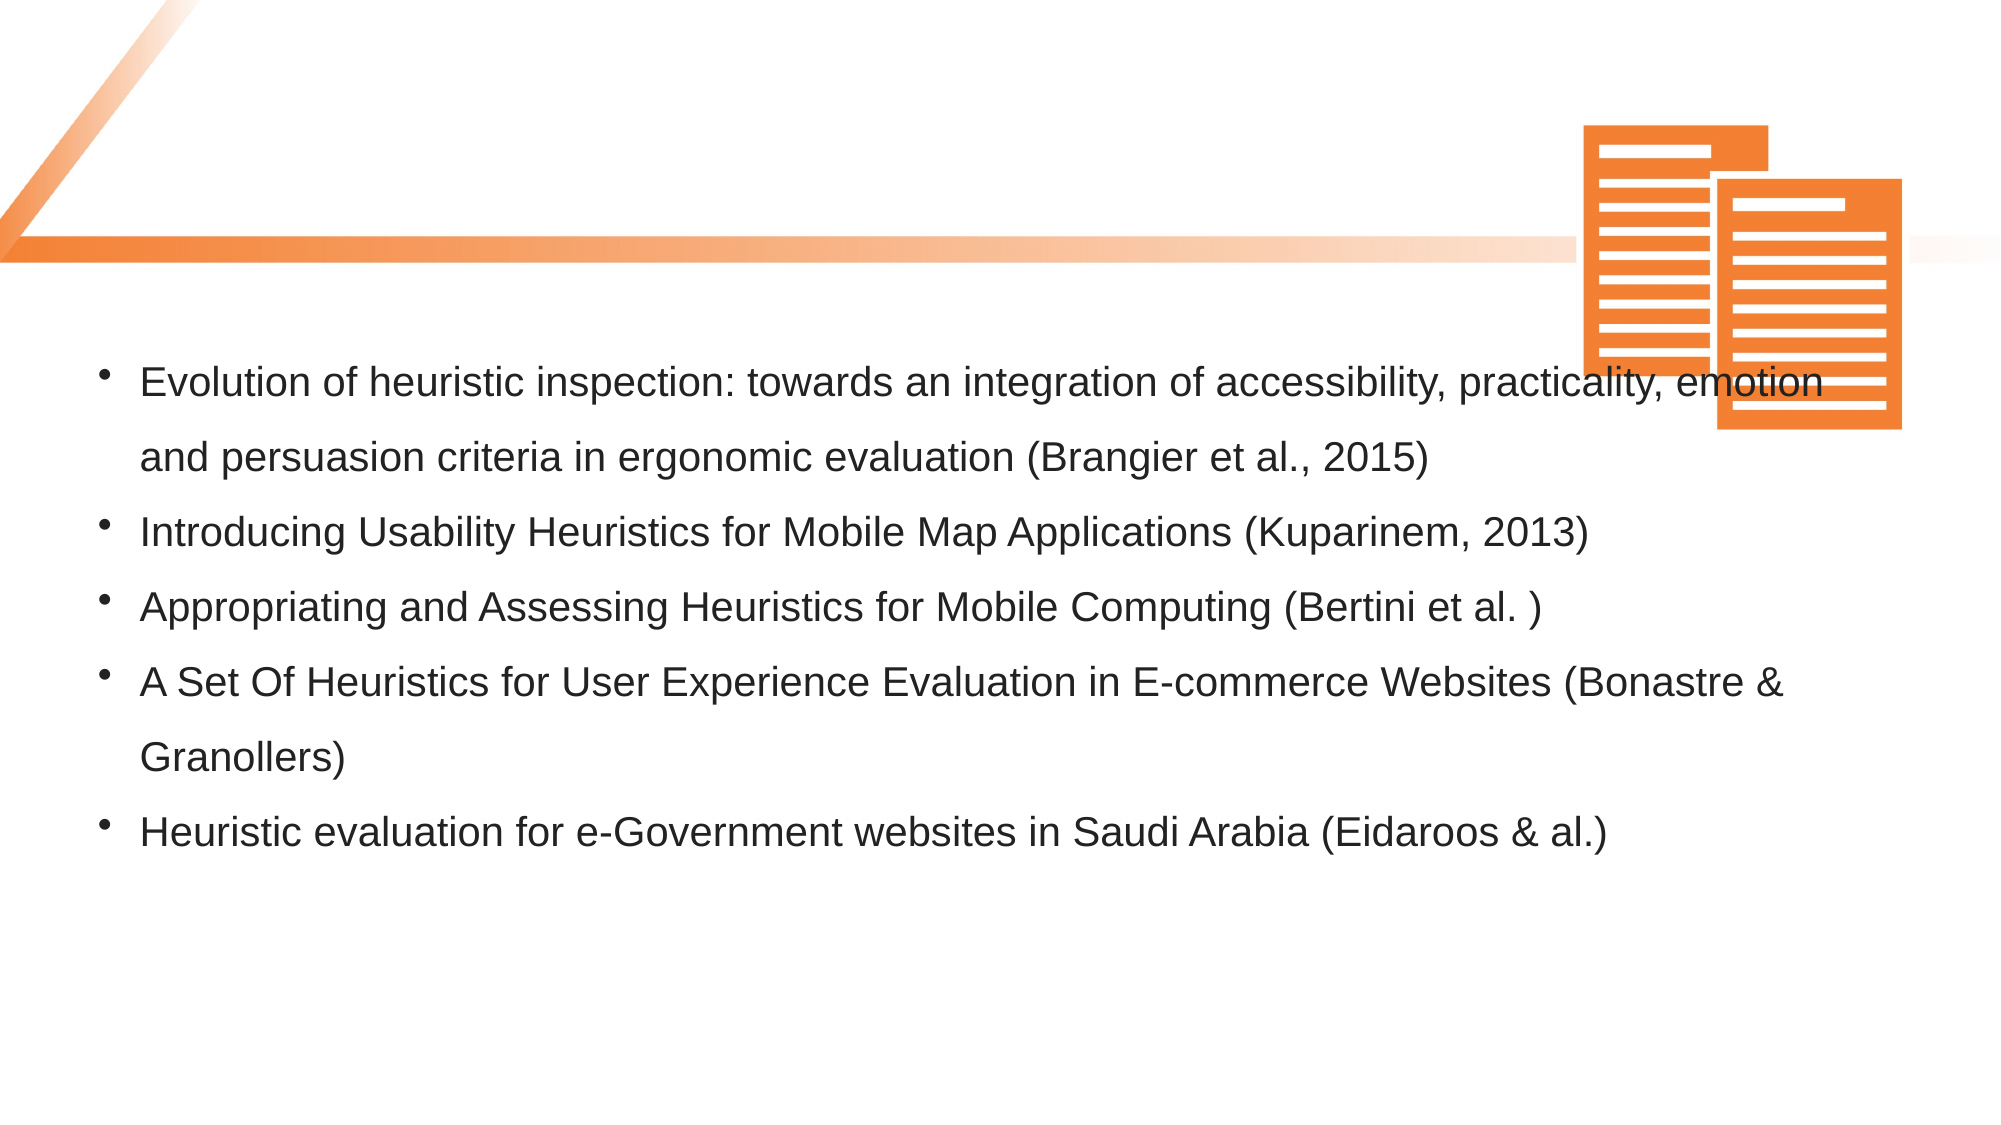

#
Evolution of heuristic inspection: towards an integration of accessibility, practicality, emotion and persuasion criteria in ergonomic evaluation (Brangier et al., 2015)
Introducing Usability Heuristics for Mobile Map Applications (Kuparinem, 2013)
Appropriating and Assessing Heuristics for Mobile Computing (Bertini et al. )
A Set Of Heuristics for User Experience Evaluation in E-commerce Websites (Bonastre & Granollers)
Heuristic evaluation for e-Government websites in Saudi Arabia (Eidaroos & al.)